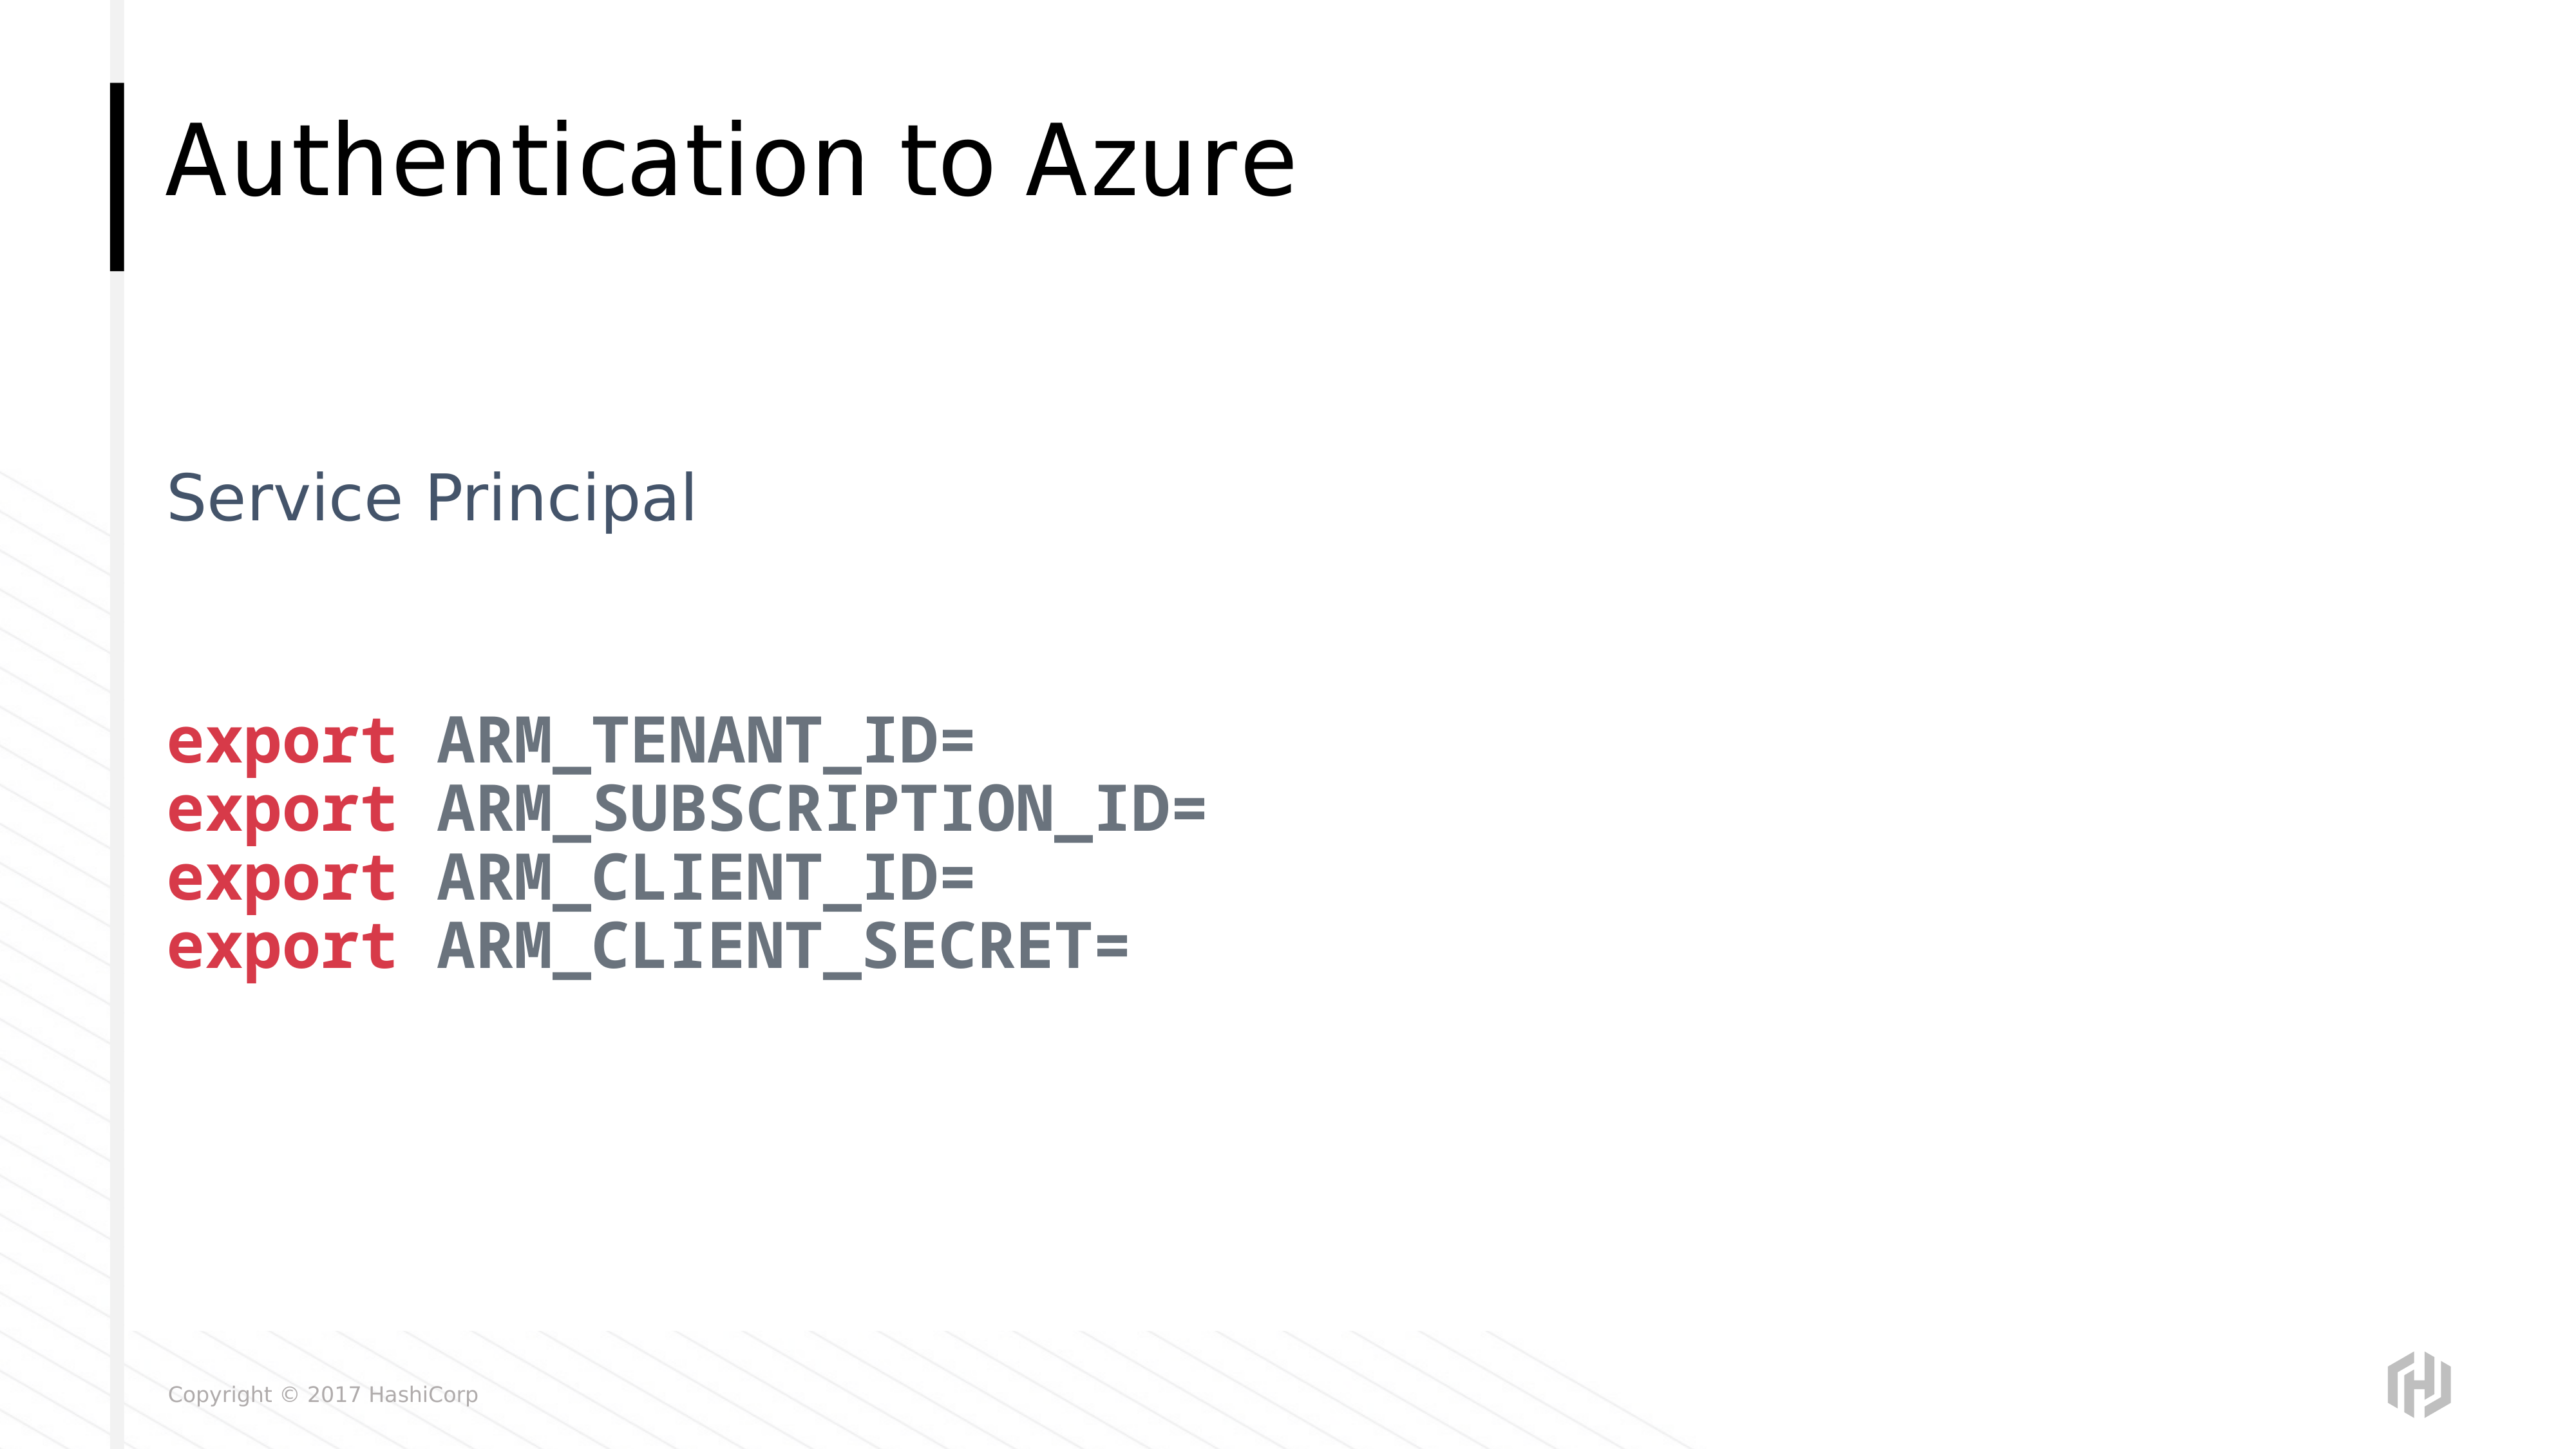

# Authentication to Azure

Service Principal

export ARM_TENANT_ID=
export ARM_SUBSCRIPTION_ID=
export ARM_CLIENT_ID=
export ARM_CLIENT_SECRET=